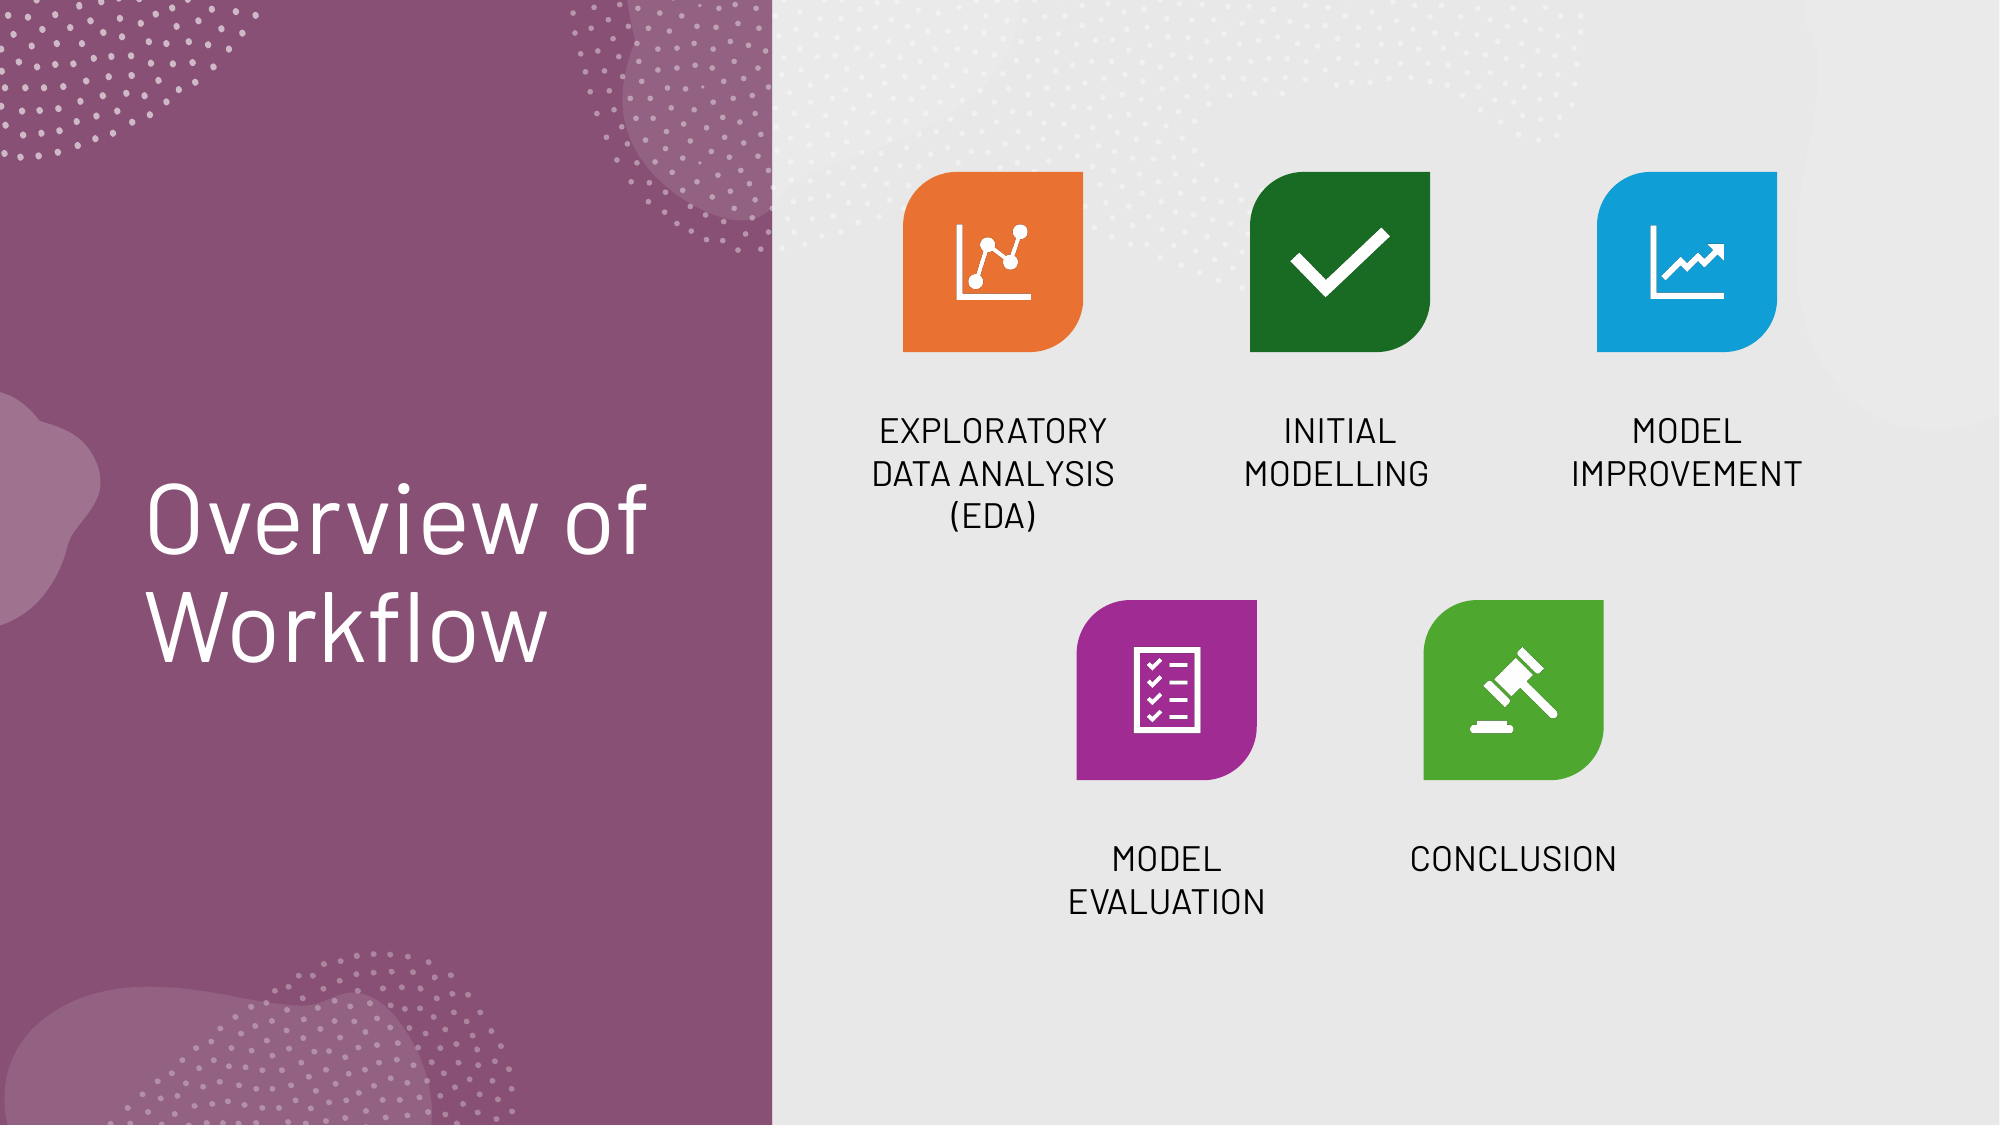

Exploratory Data Analysis (EDA)
Initial Modelling
Model Improvement
Model Evaluation
Conclusion
# Overview of Workflow